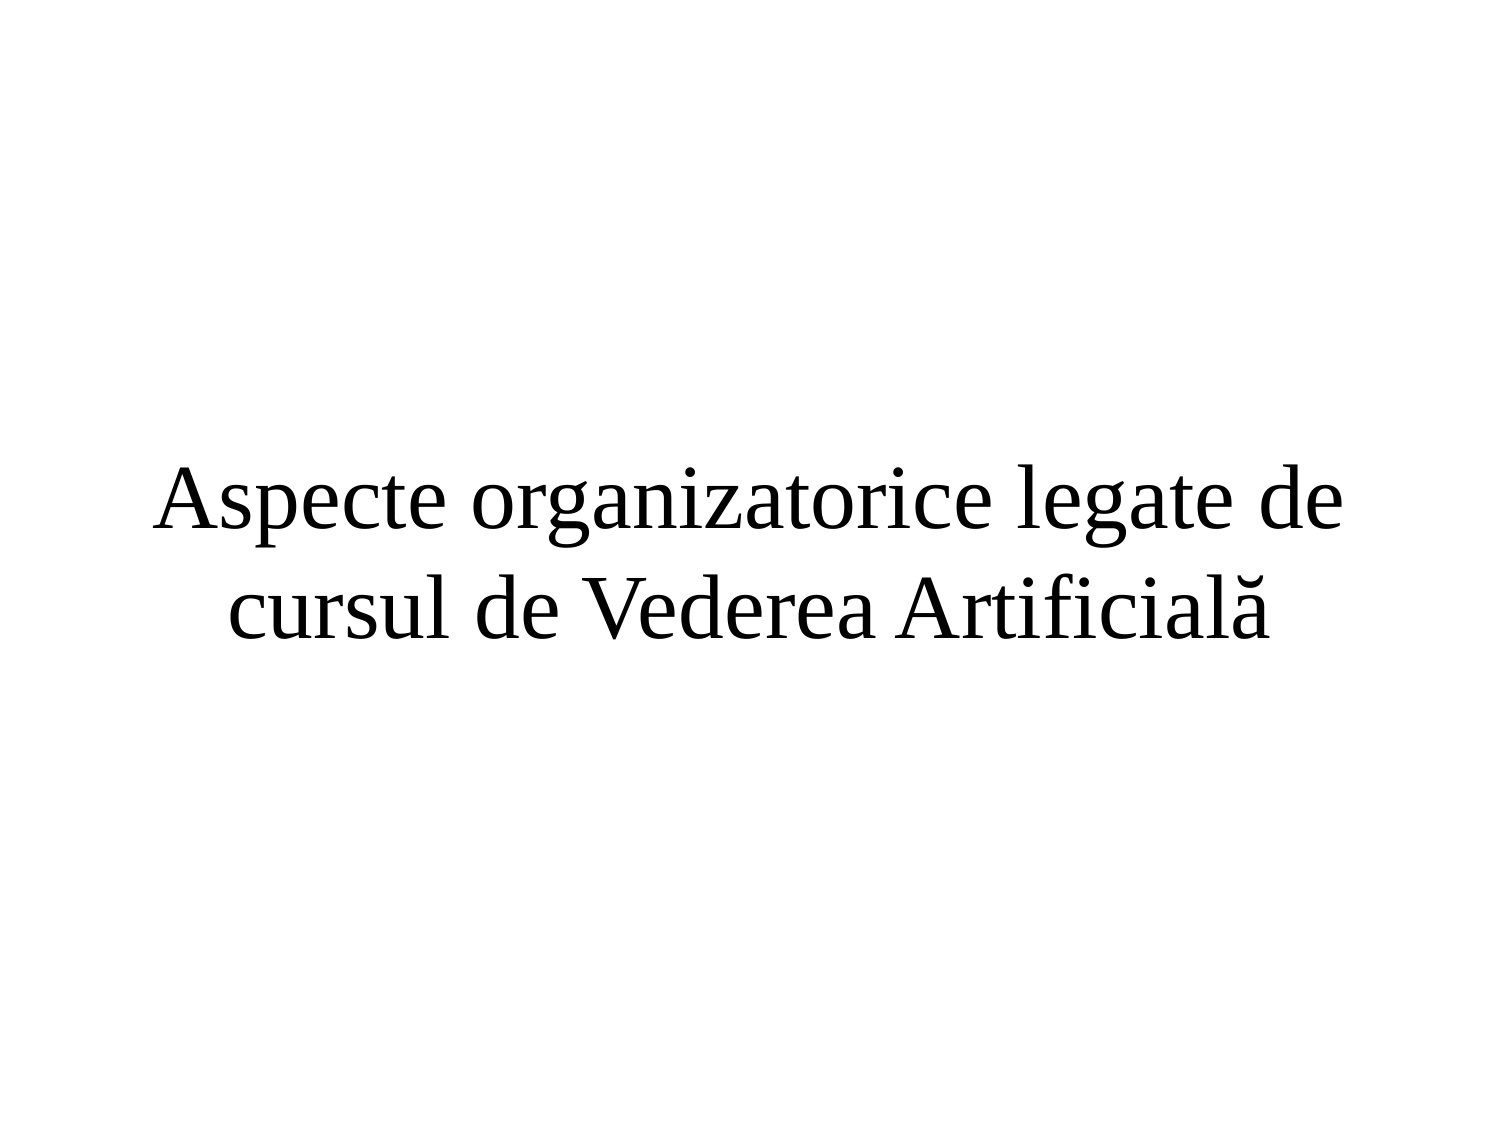

# Aspecte organizatorice legate de cursul de Vederea Artificială